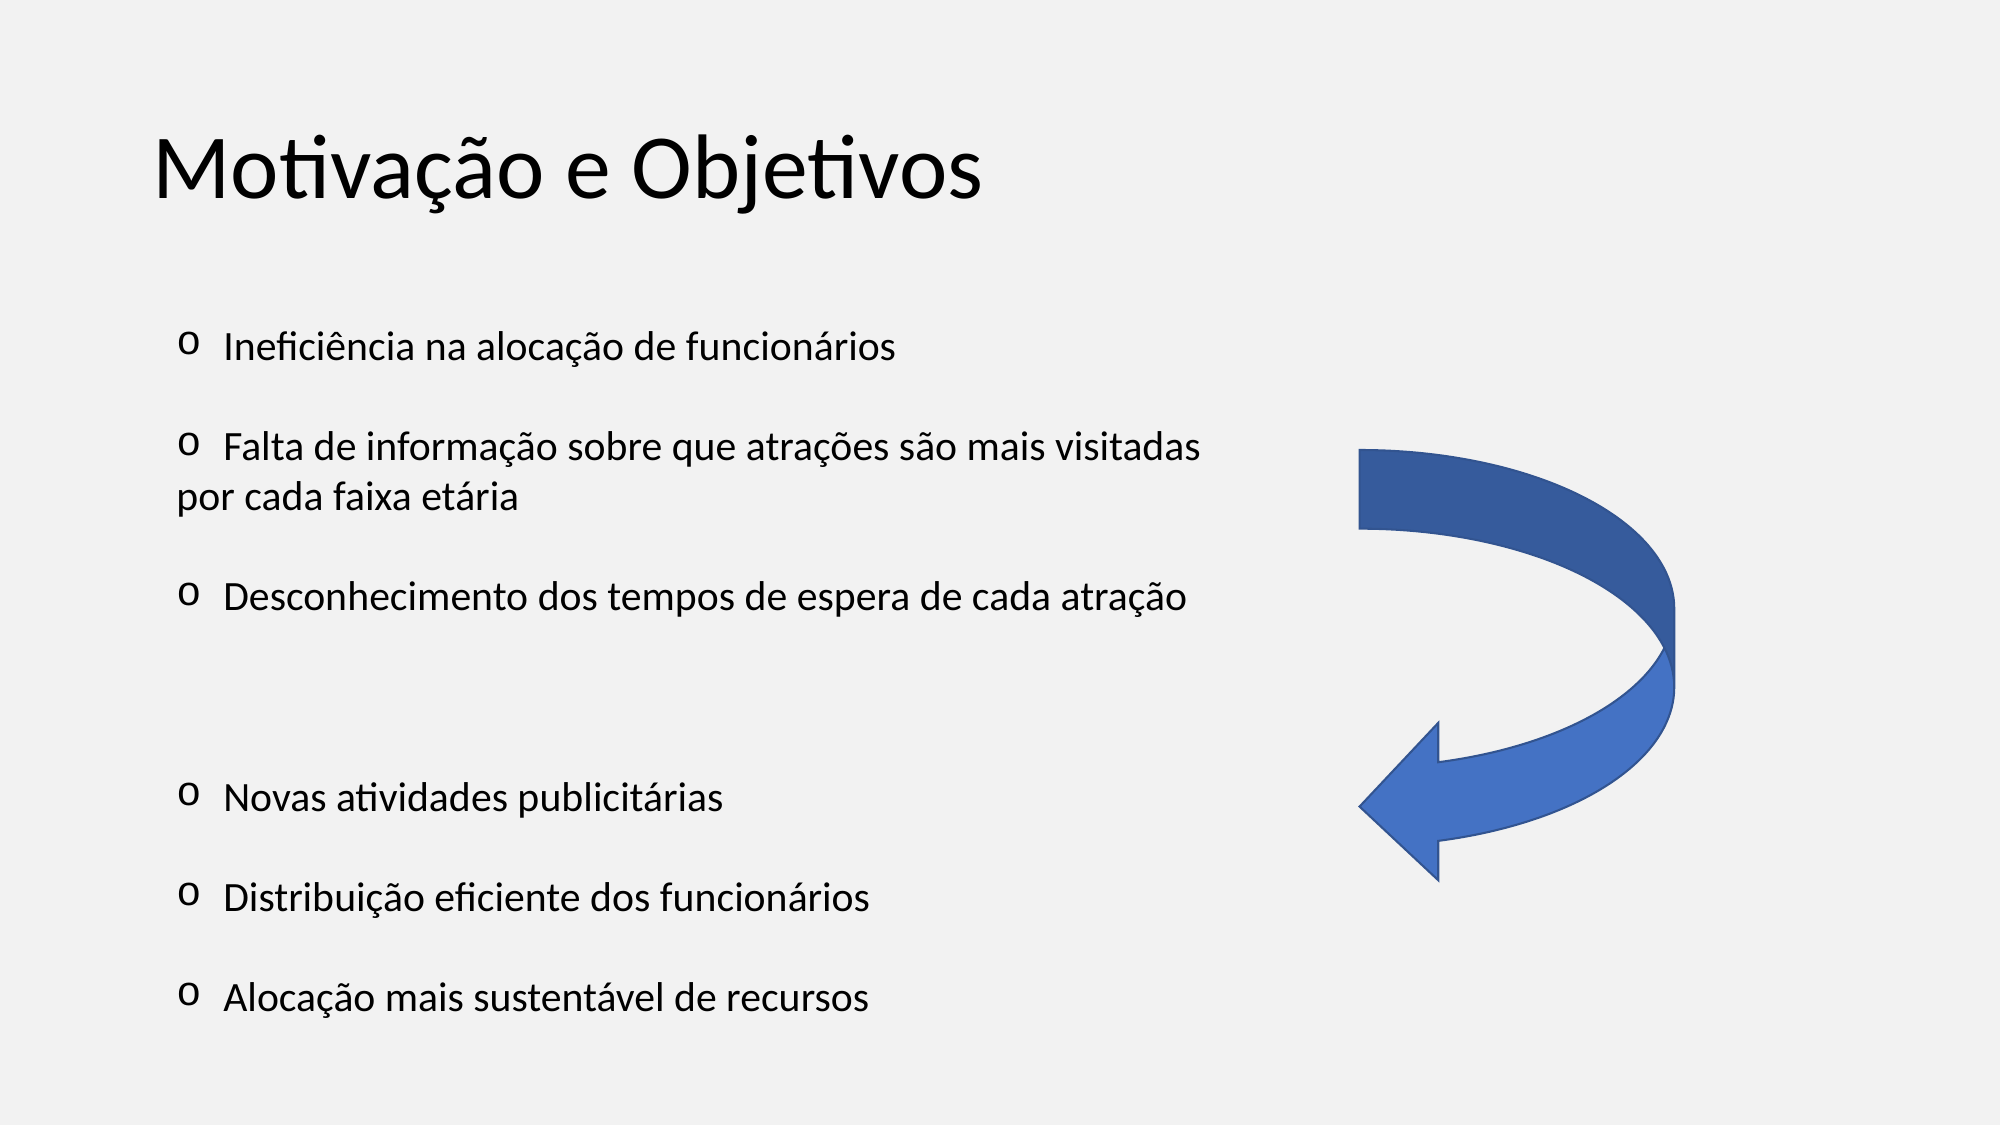

# Motivação e Objetivos
Ineficiência na alocação de funcionários

Falta de informação sobre que atrações são mais visitadas
por cada faixa etária

Desconhecimento dos tempos de espera de cada atração

Novas atividades publicitárias

Distribuição eficiente dos funcionários

Alocação mais sustentável de recursos